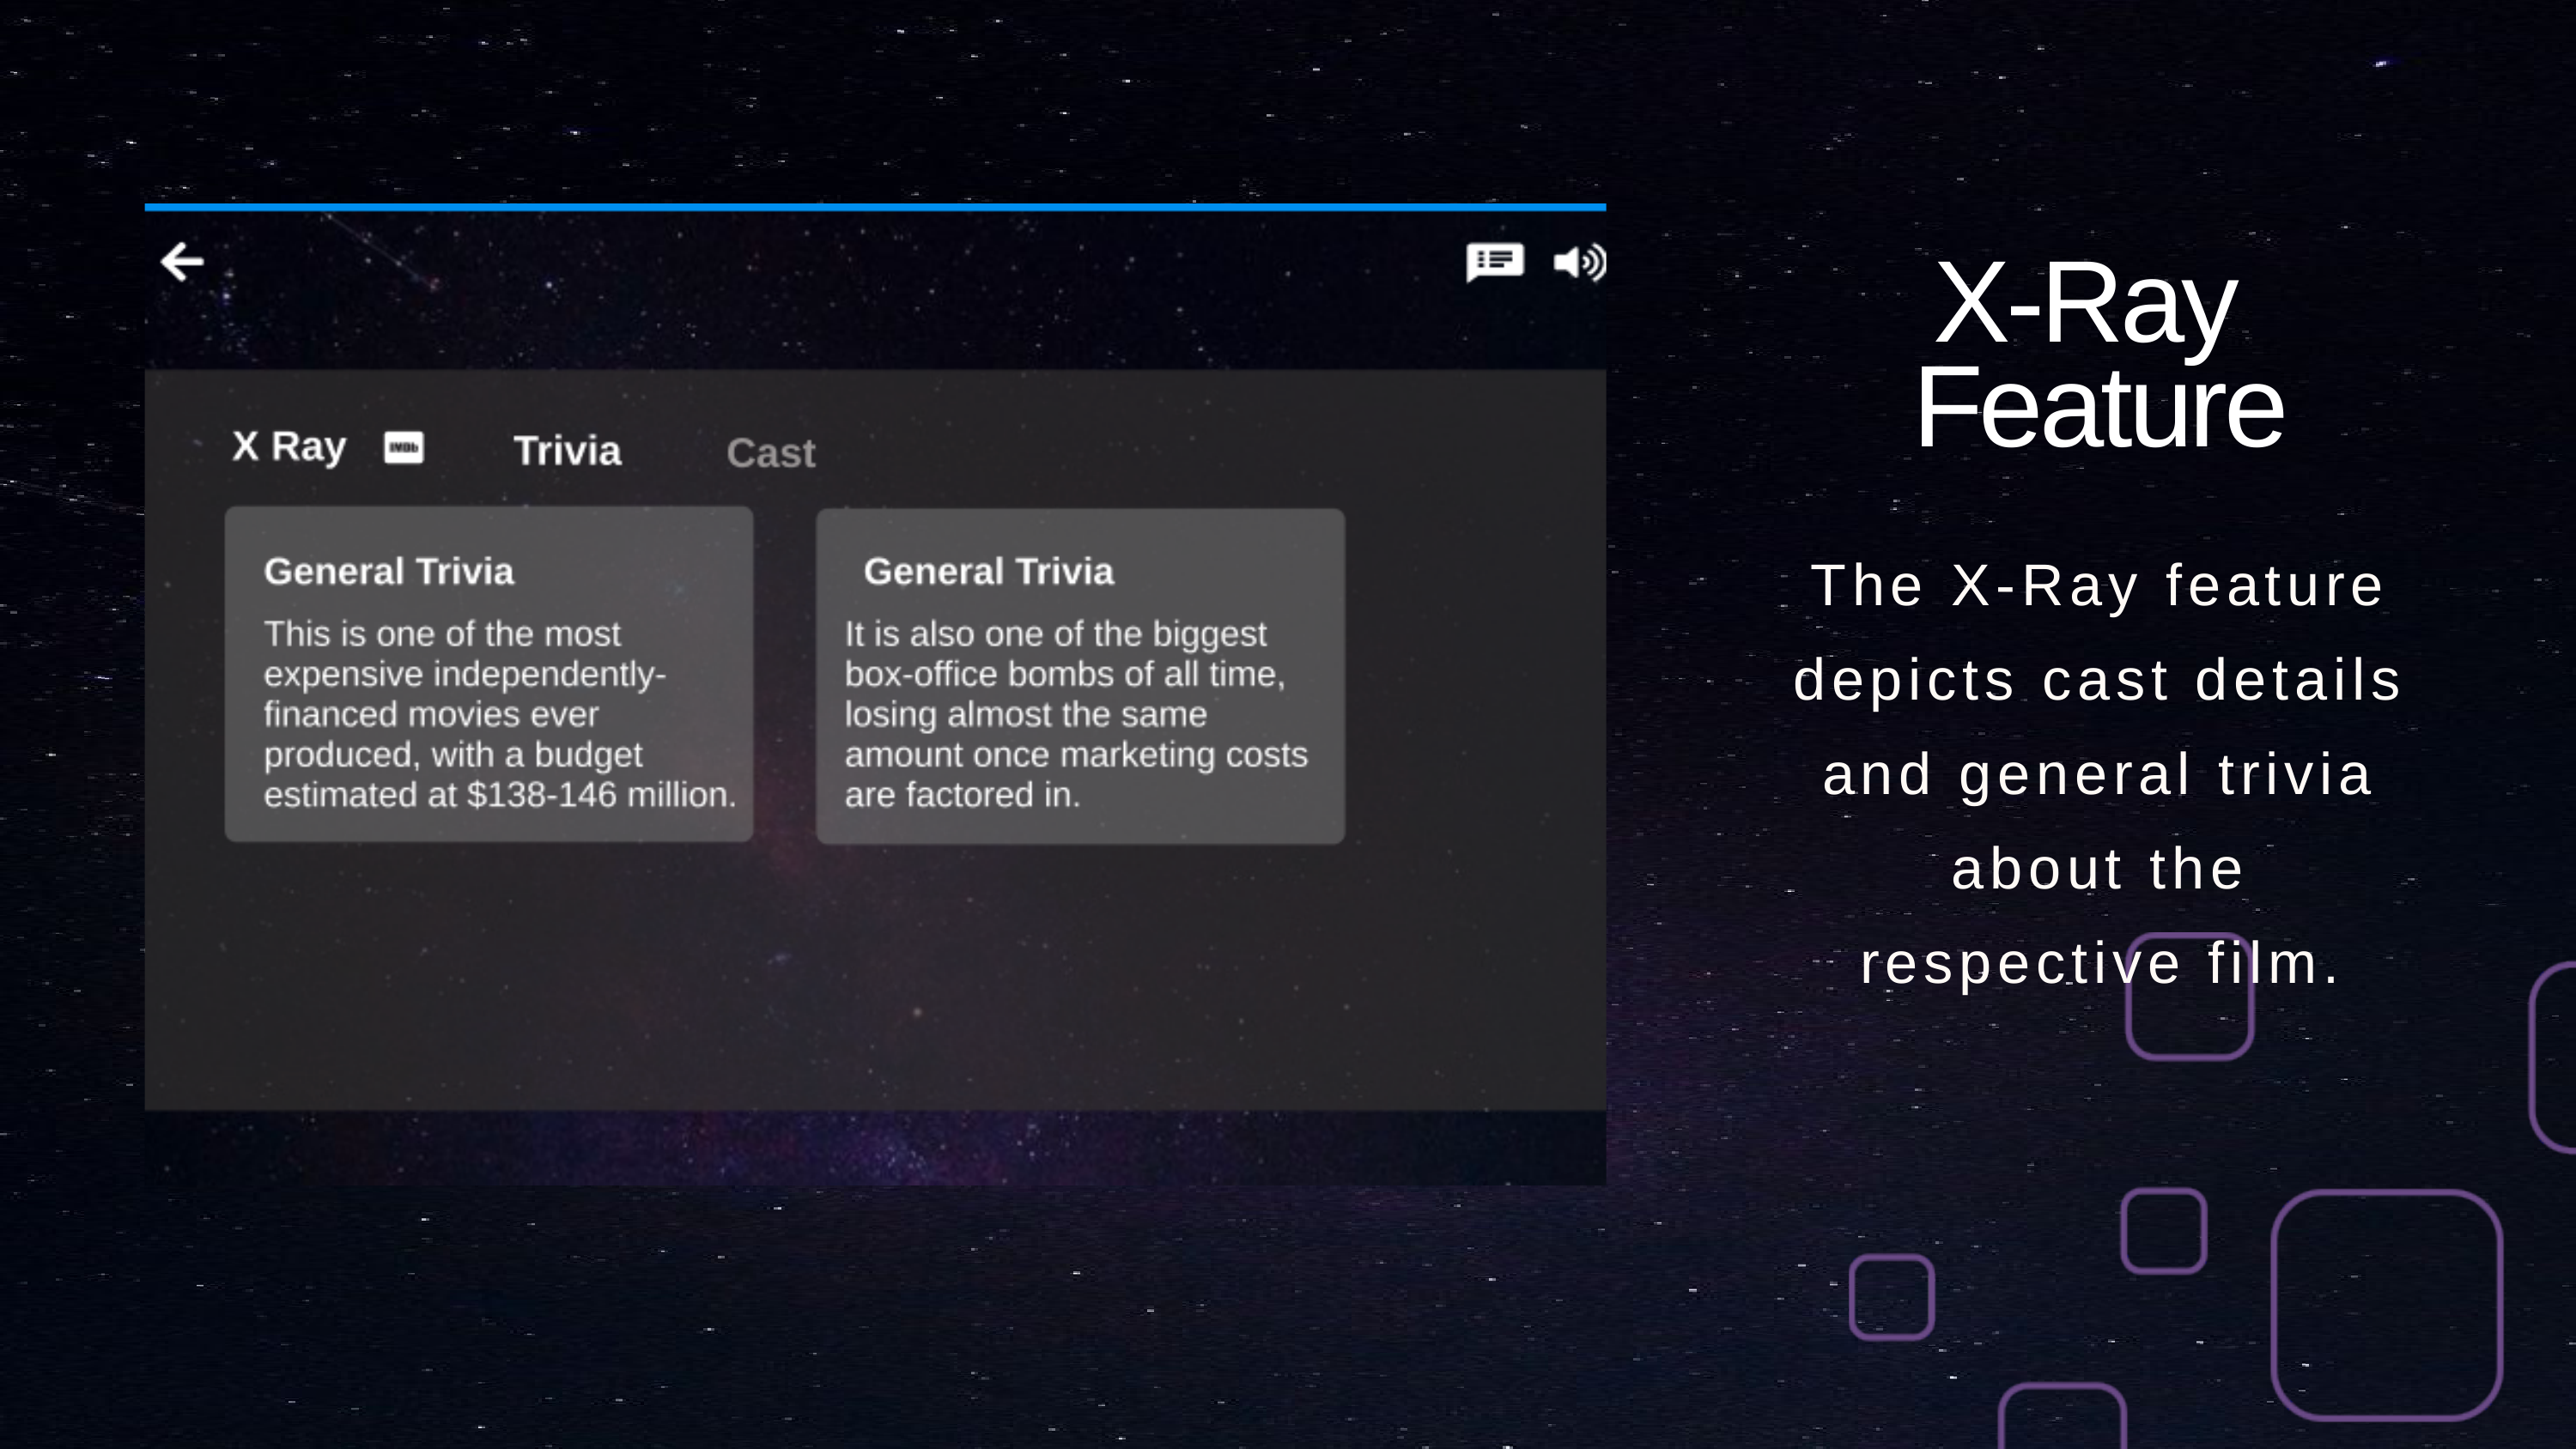

X-Ray
Feature
The X-Ray feature depicts cast details and general trivia about the respective film.